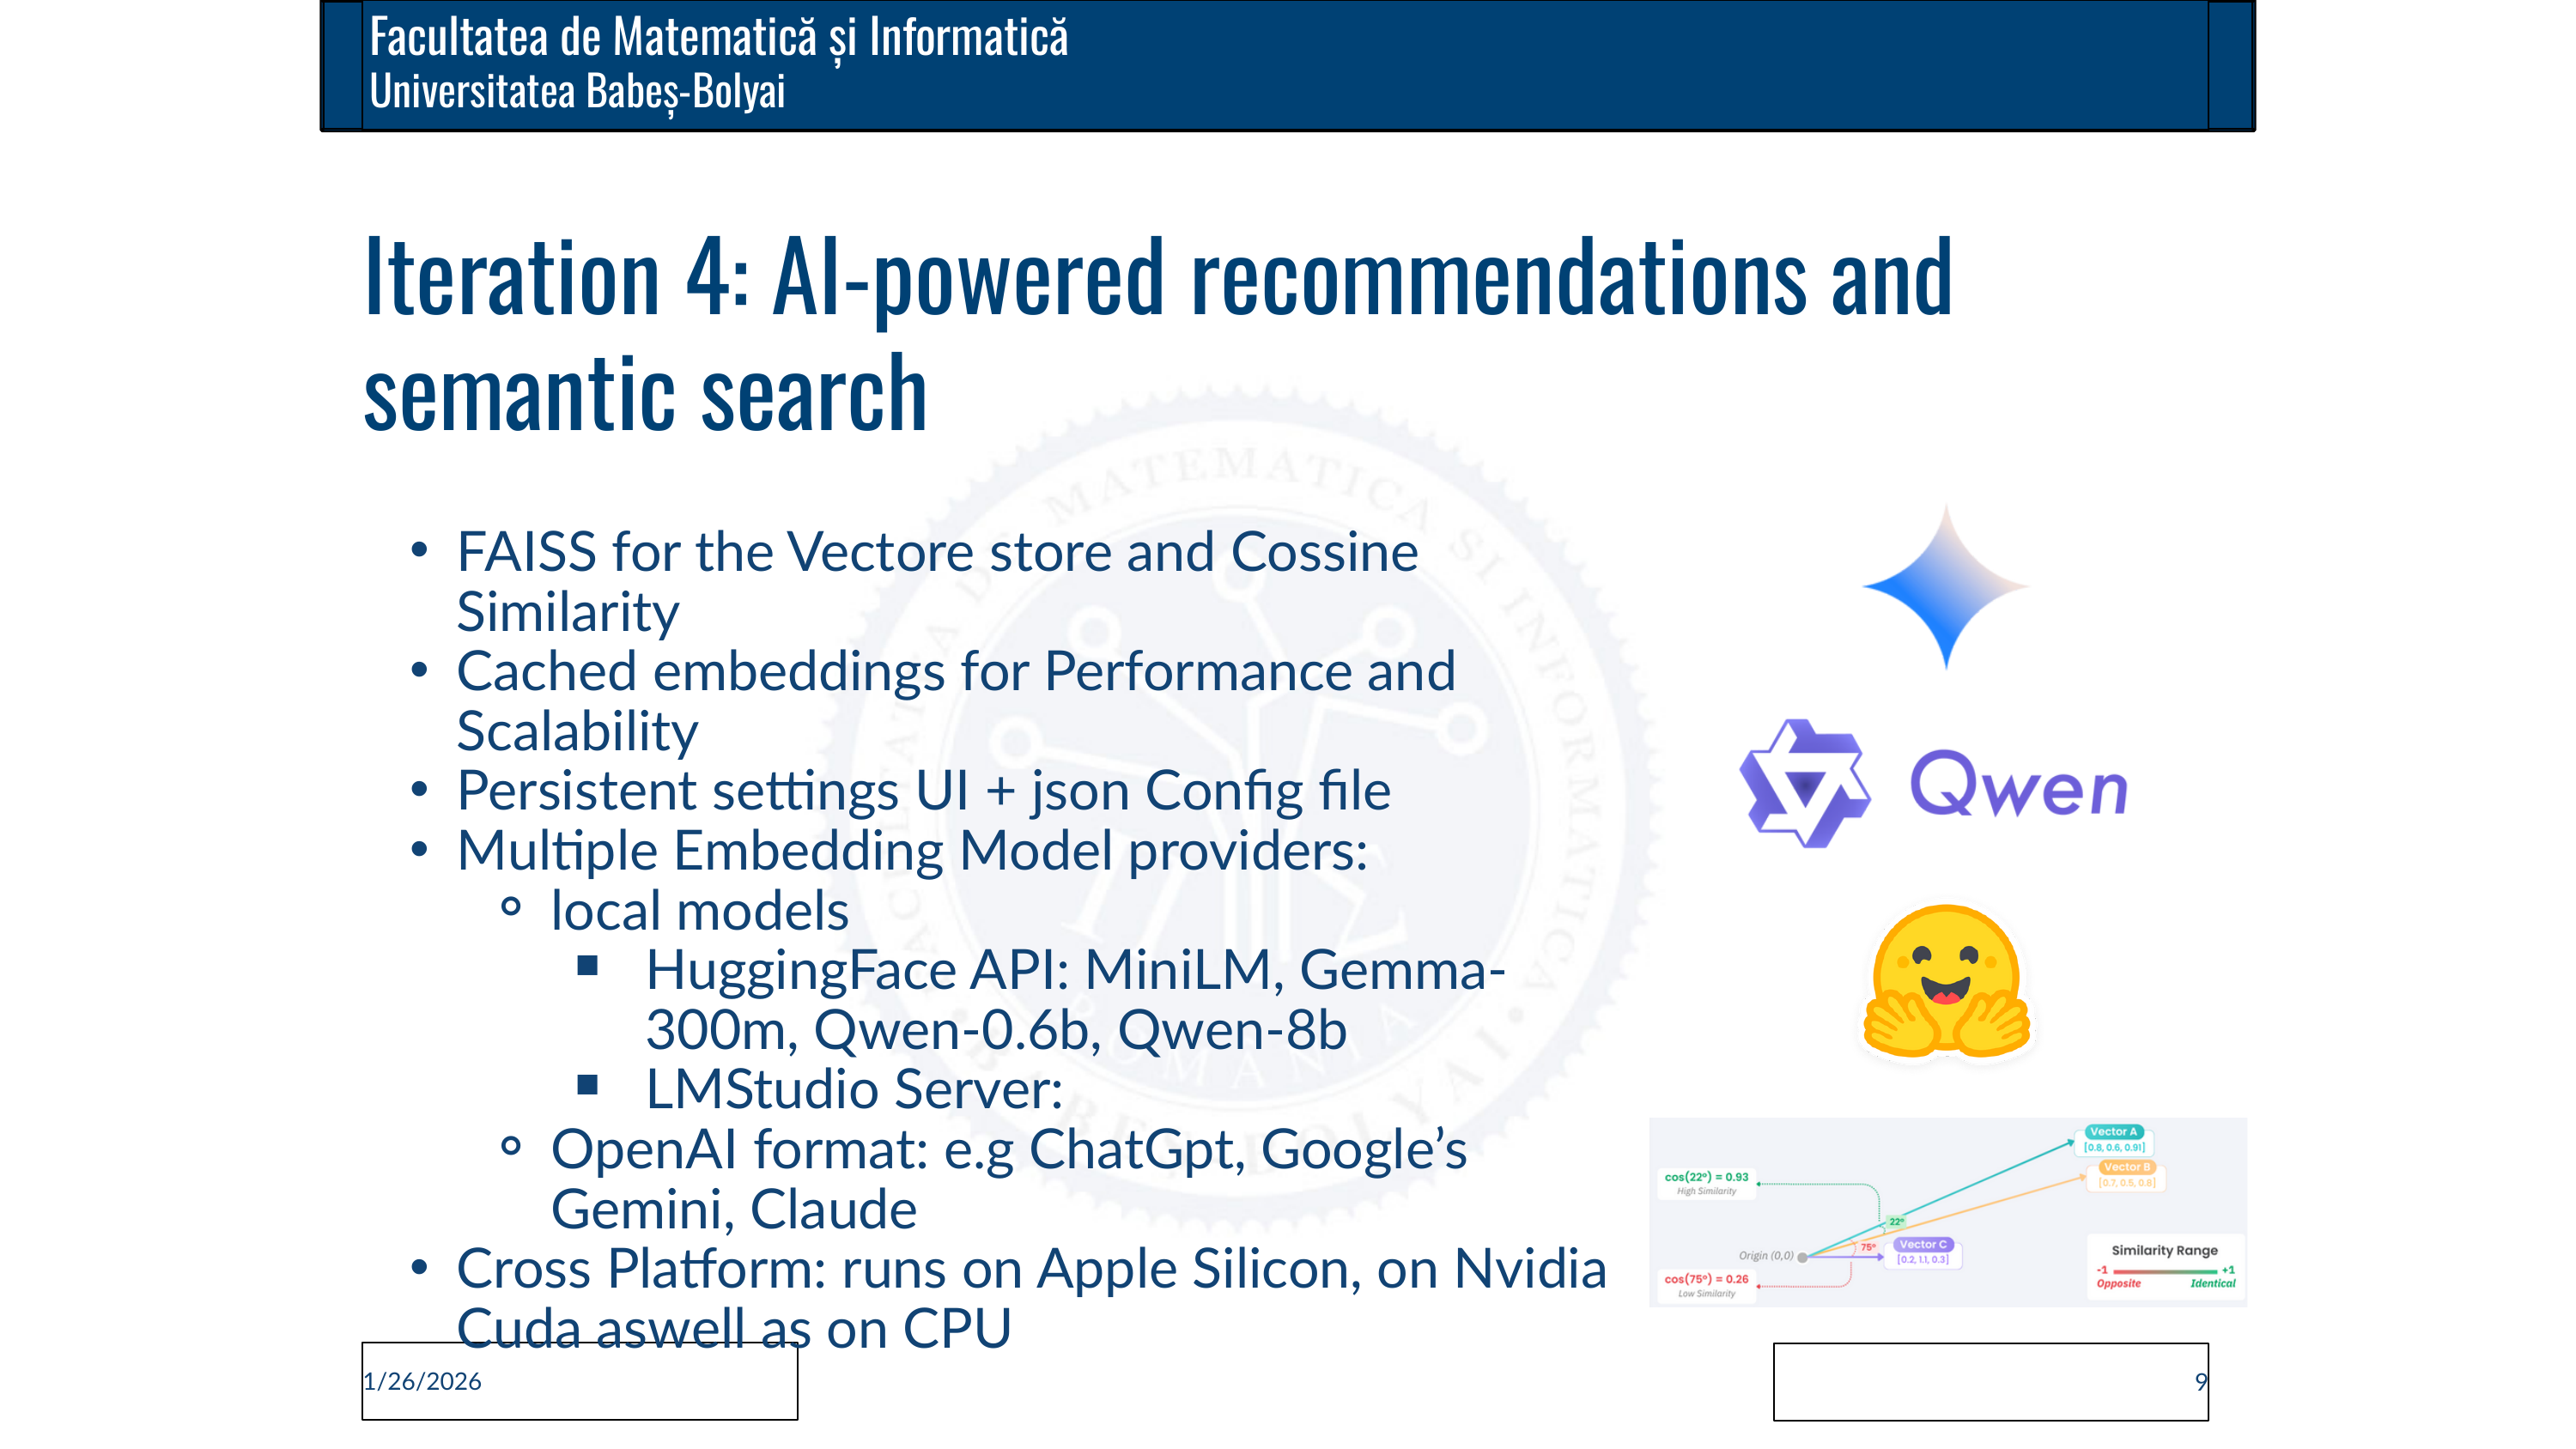

Facultatea de Matematică și Informatică
Universitatea Babeș-Bolyai

Iteration 4: AI-powered recommendations and semantic search

FAISS for the Vectore store and Cossine Similarity
Cached embeddings for Performance and Scalability
Persistent settings UI + json Config file
Multiple Embedding Model providers:
local models
HuggingFace API: MiniLM, Gemma-300m, Qwen-0.6b, Qwen-8b
LMStudio Server:
OpenAI format: e.g ChatGpt, Google’s Gemini, Claude
Cross Platform: runs on Apple Silicon, on Nvidia Cuda aswell as on CPU

1/26/2026

9